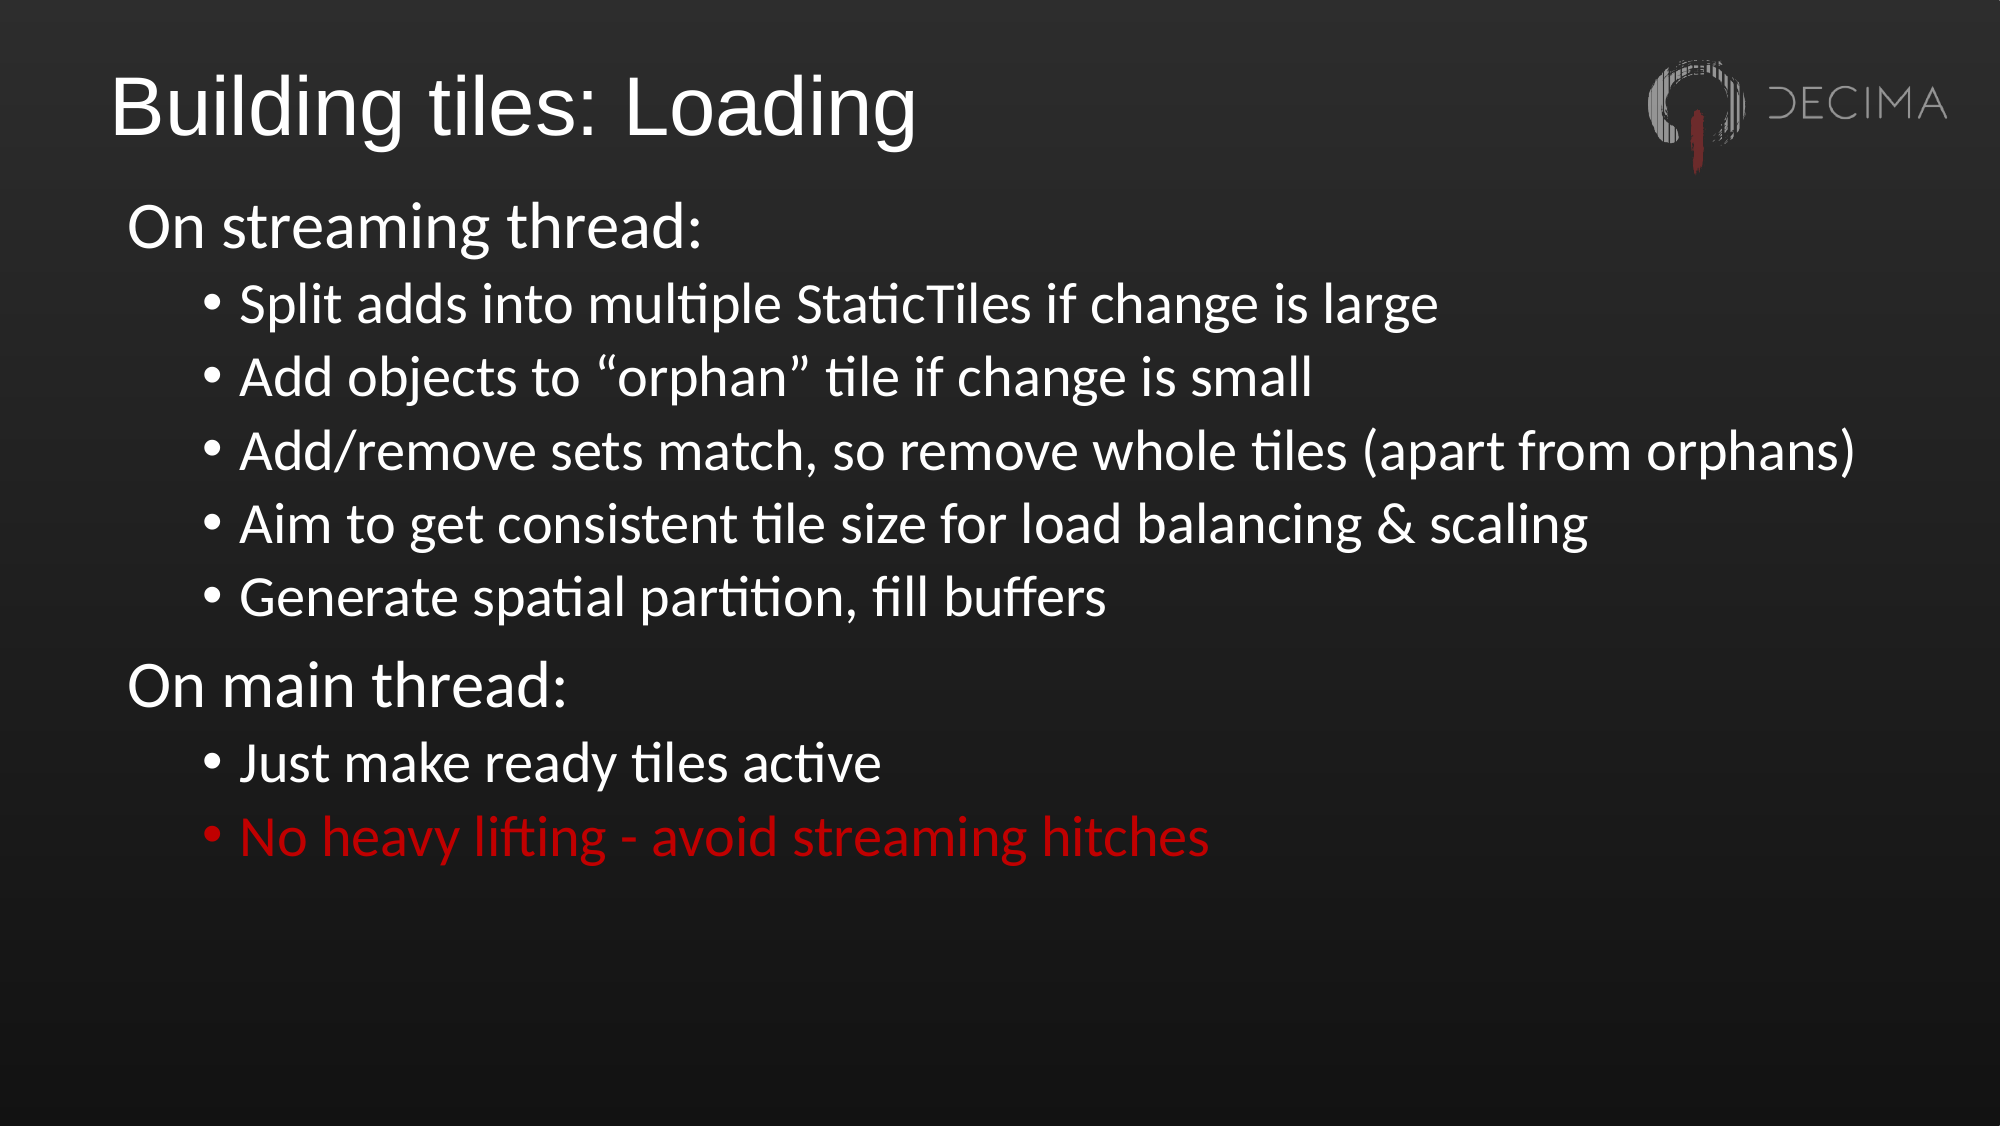

# Building tiles: Loading
On streaming thread:
Split adds into multiple StaticTiles if change is large
Add objects to “orphan” tile if change is small
Add/remove sets match, so remove whole tiles (apart from orphans)
Aim to get consistent tile size for load balancing & scaling
Generate spatial partition, fill buffers
On main thread:
Just make ready tiles active
No heavy lifting - avoid streaming hitches